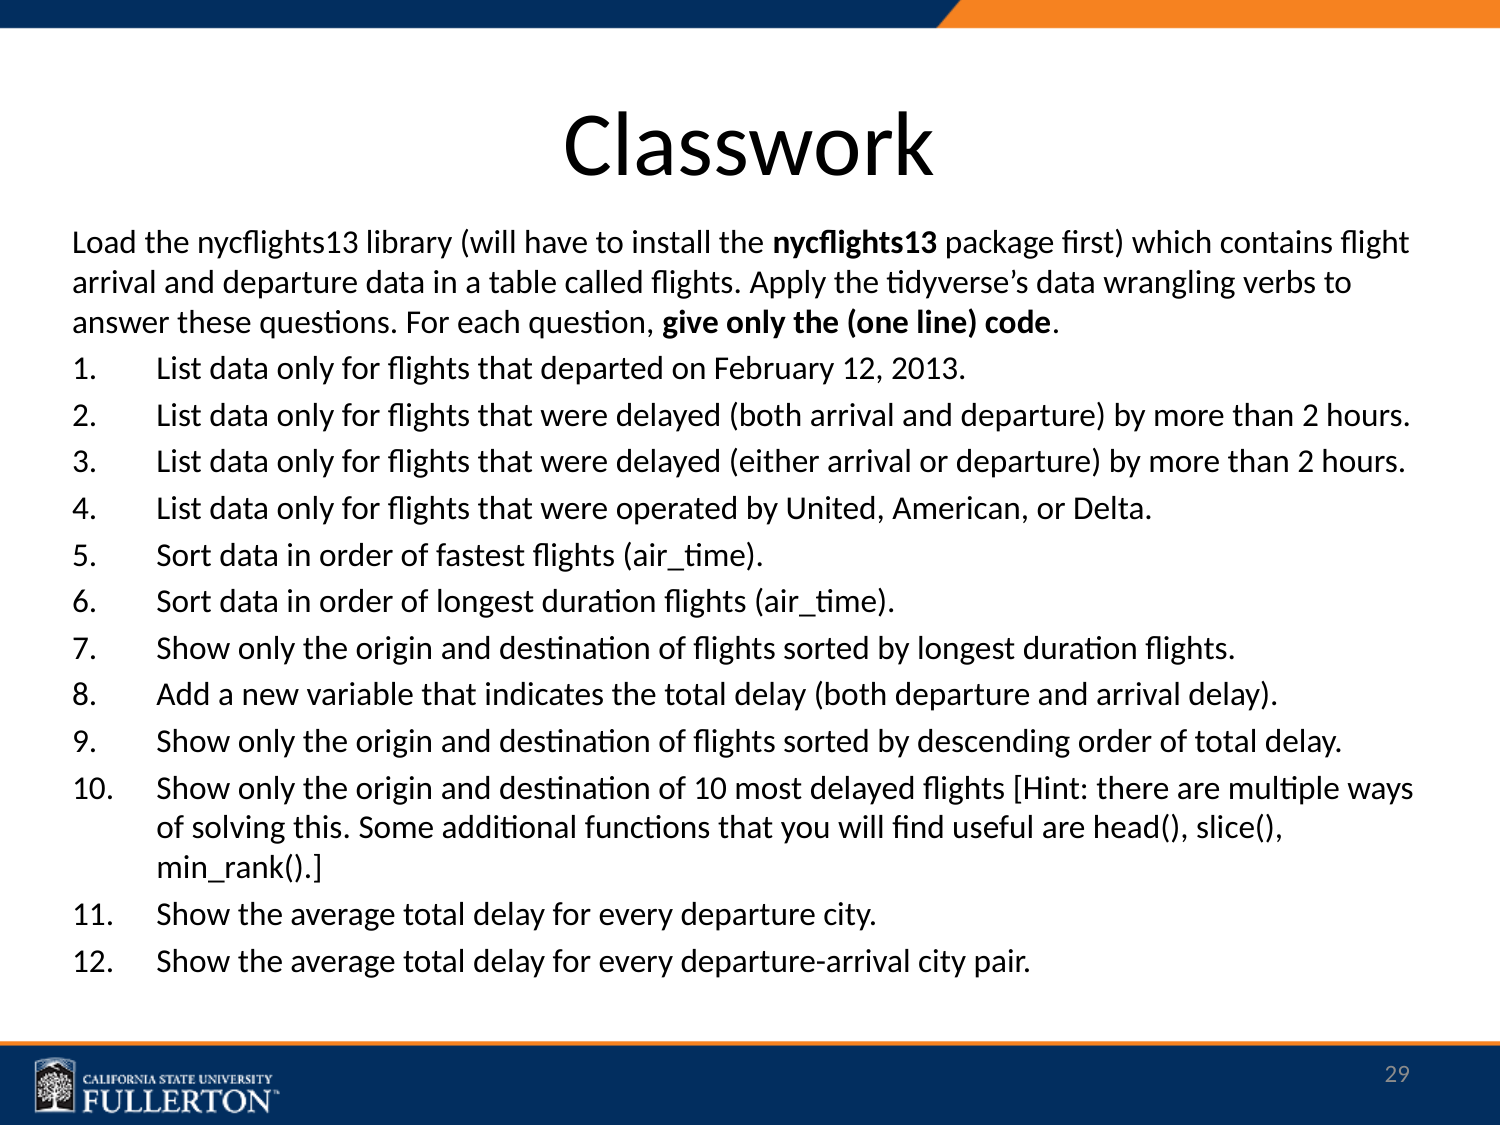

# Classwork
Load the nycflights13 library (will have to install the nycflights13 package first) which contains flight arrival and departure data in a table called flights. Apply the tidyverse’s data wrangling verbs to answer these questions. For each question, give only the (one line) code.
List data only for flights that departed on February 12, 2013.
List data only for flights that were delayed (both arrival and departure) by more than 2 hours.
List data only for flights that were delayed (either arrival or departure) by more than 2 hours.
List data only for flights that were operated by United, American, or Delta.
Sort data in order of fastest flights (air_time).
Sort data in order of longest duration flights (air_time).
Show only the origin and destination of flights sorted by longest duration flights.
Add a new variable that indicates the total delay (both departure and arrival delay).
Show only the origin and destination of flights sorted by descending order of total delay.
Show only the origin and destination of 10 most delayed flights [Hint: there are multiple ways of solving this. Some additional functions that you will find useful are head(), slice(), min_rank().]
Show the average total delay for every departure city.
Show the average total delay for every departure-arrival city pair.
29